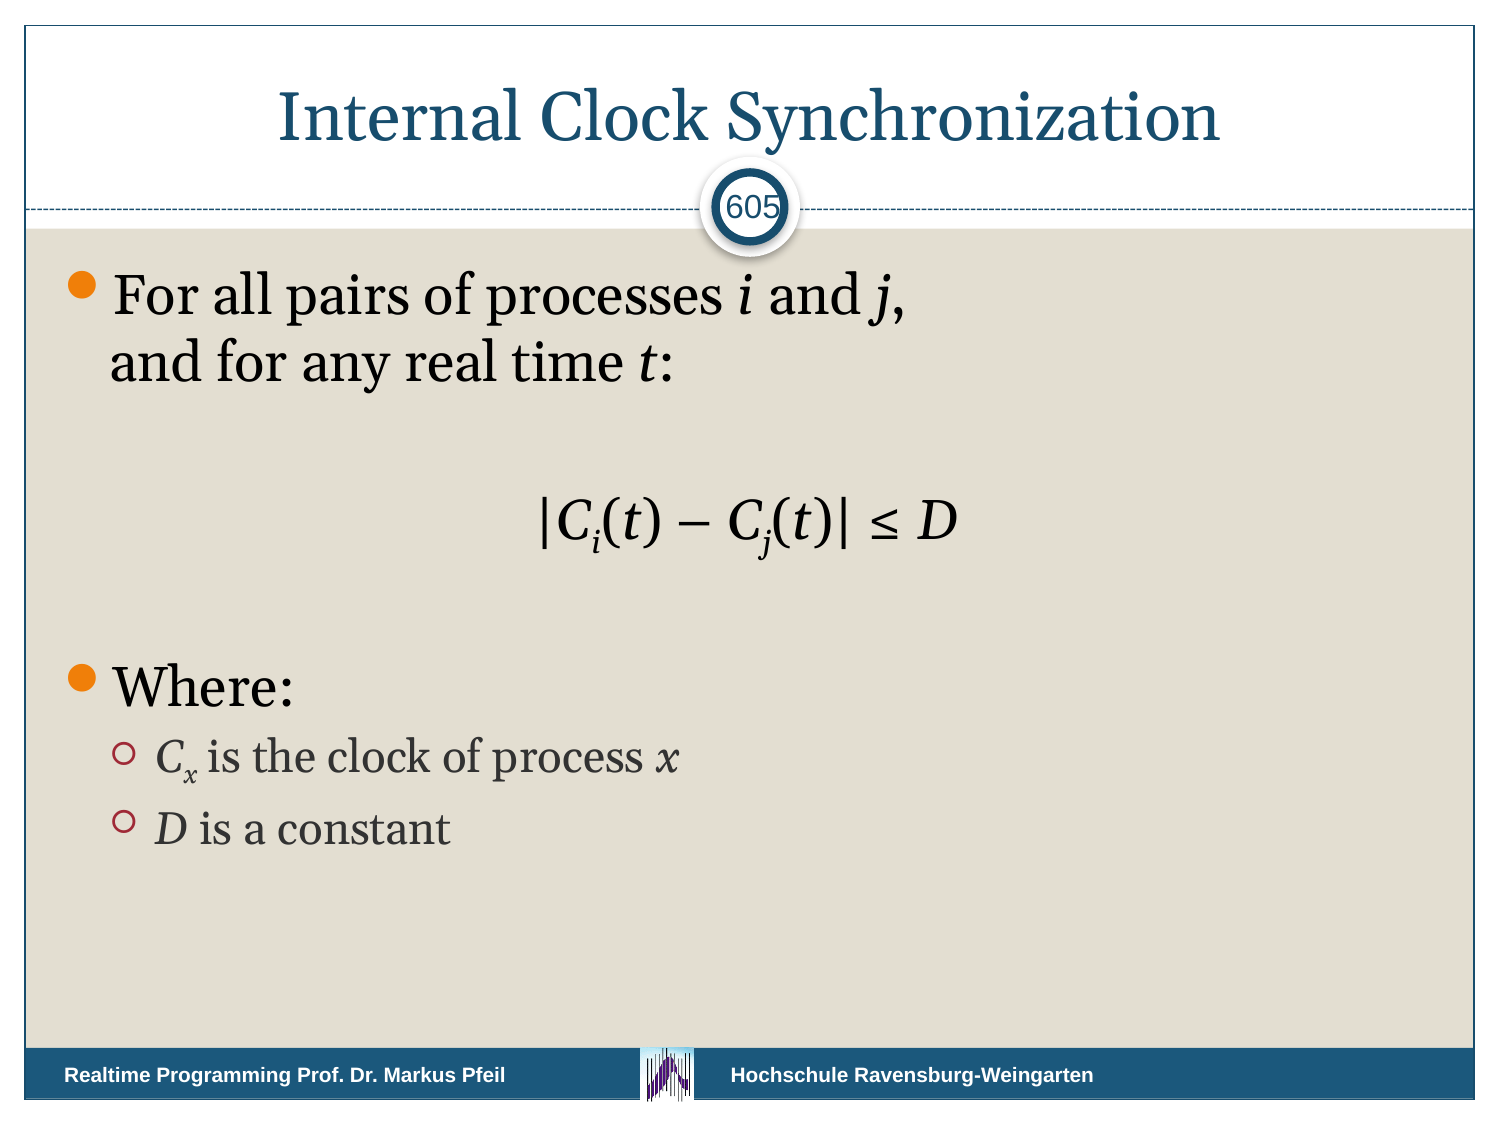

# Internal Clock Synchronization
605
For all pairs of processes i and j,
and for any real time t:

|Ci(t) – Cj(t)| ≤ D

Where:
Cx is the clock of process x
D is a constant
Realtime Programming Prof. Dr. Markus Pfeil